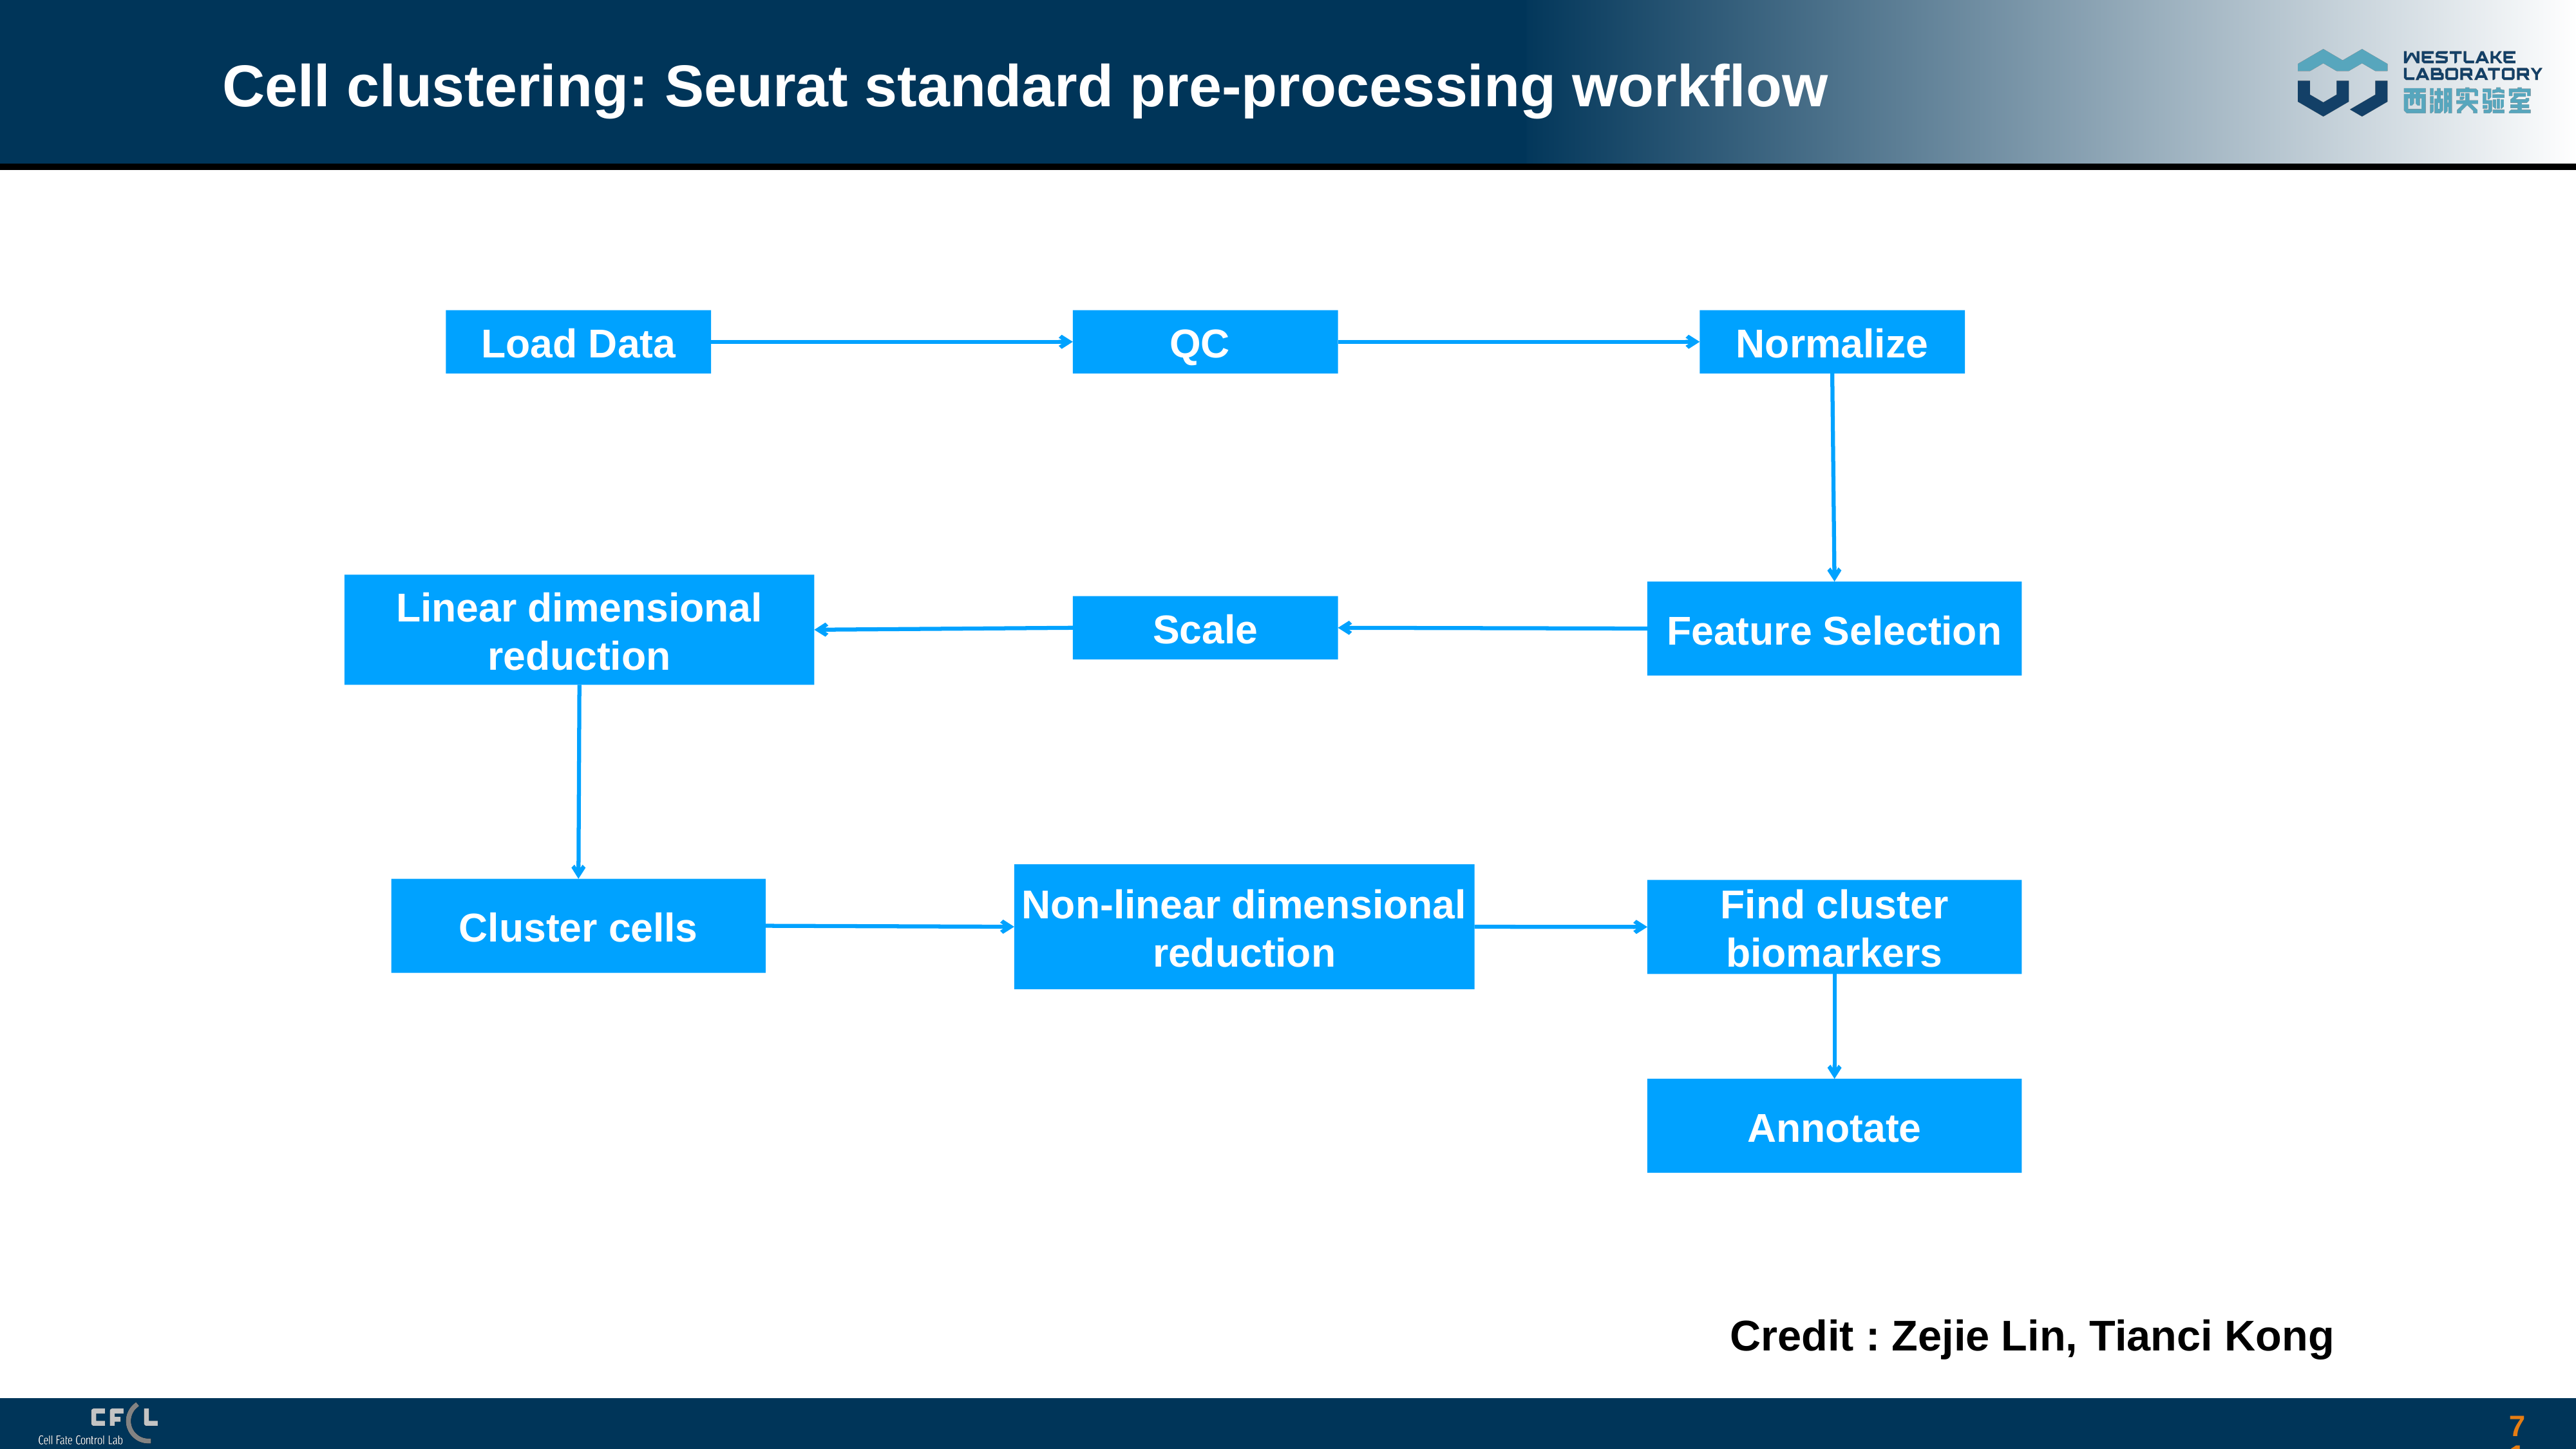

# Cell clustering: Seurat standard pre-processing workflow
Load Data
QC
Normalize
Linear dimensional reduction
Feature Selection
Scale
Non-linear dimensional reduction
Cluster cells
Find cluster biomarkers
Annotate
Credit : Zejie Lin, Tianci Kong
71